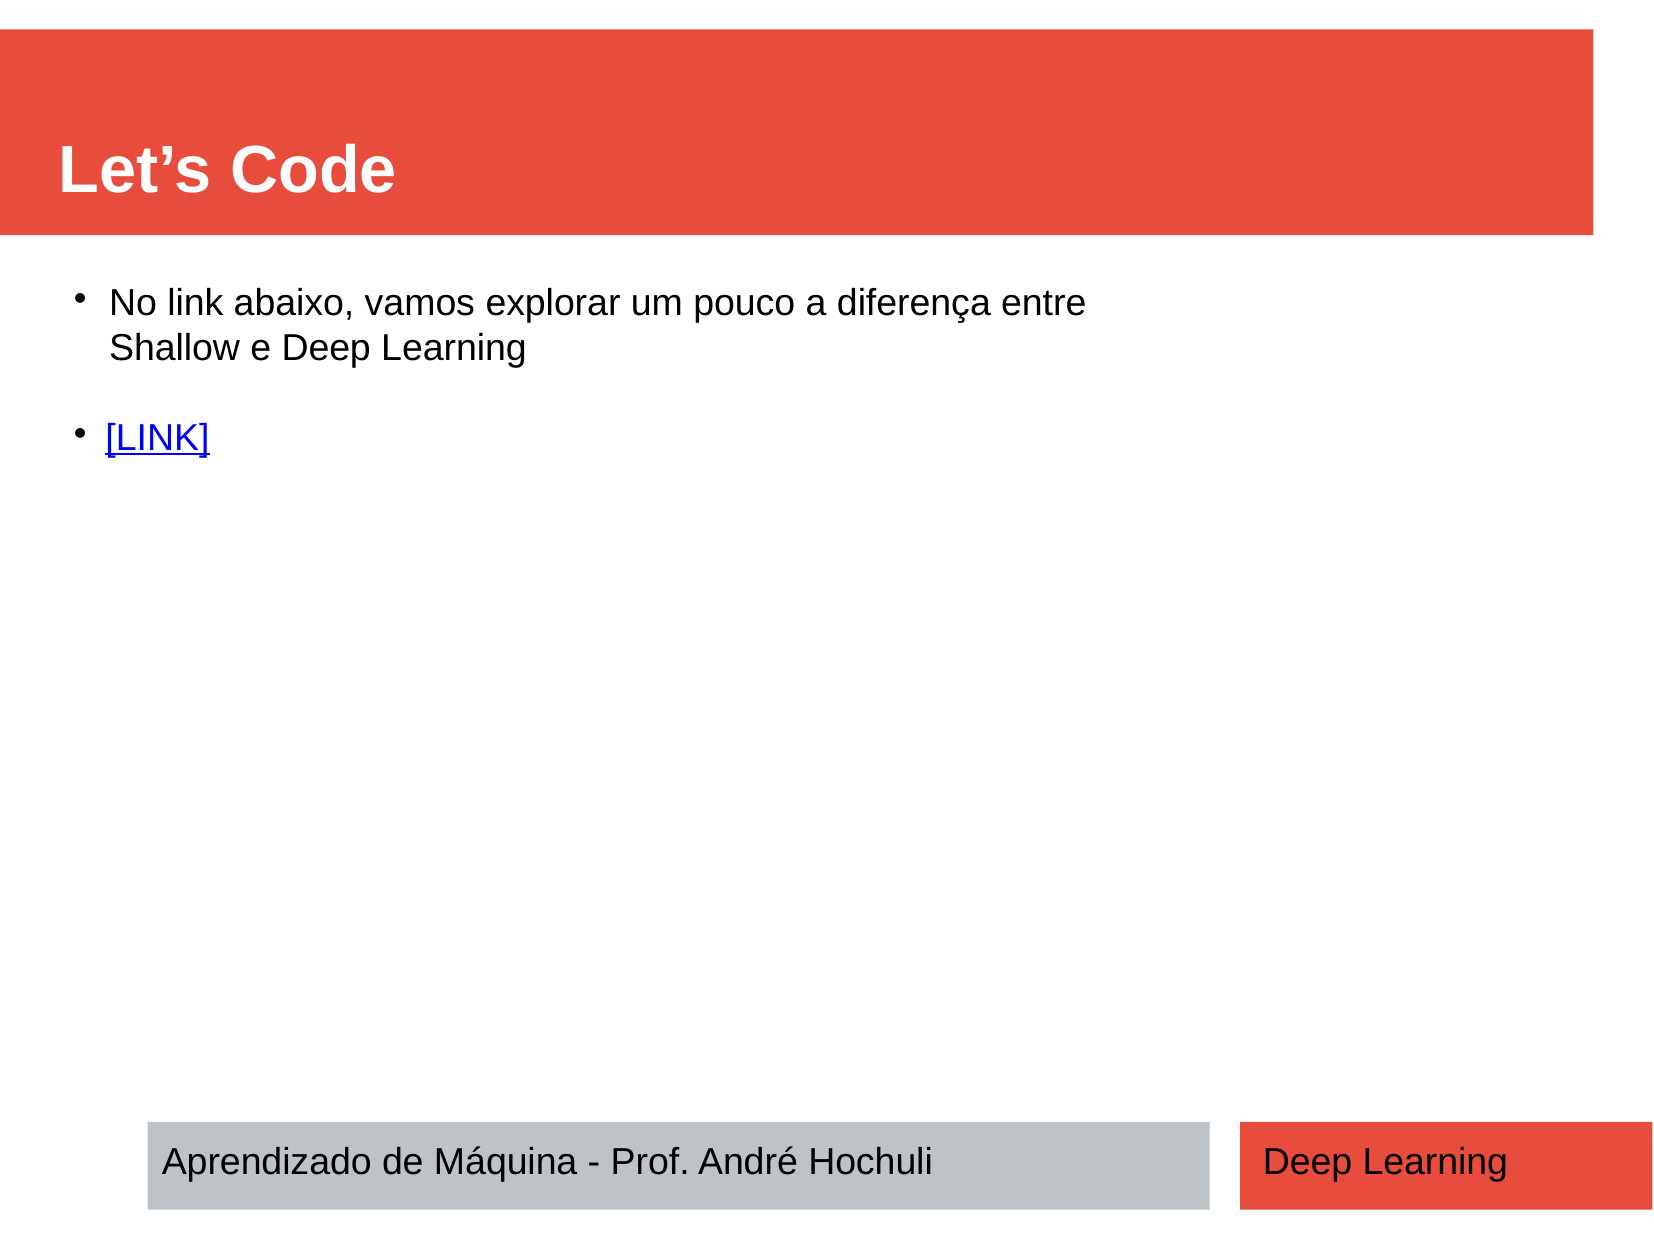

Let’s Code
No link abaixo, vamos explorar um pouco a diferença entre Shallow e Deep Learning

[LINK]

Aprendizado de Máquina - Prof. André Hochuli
Deep Learning